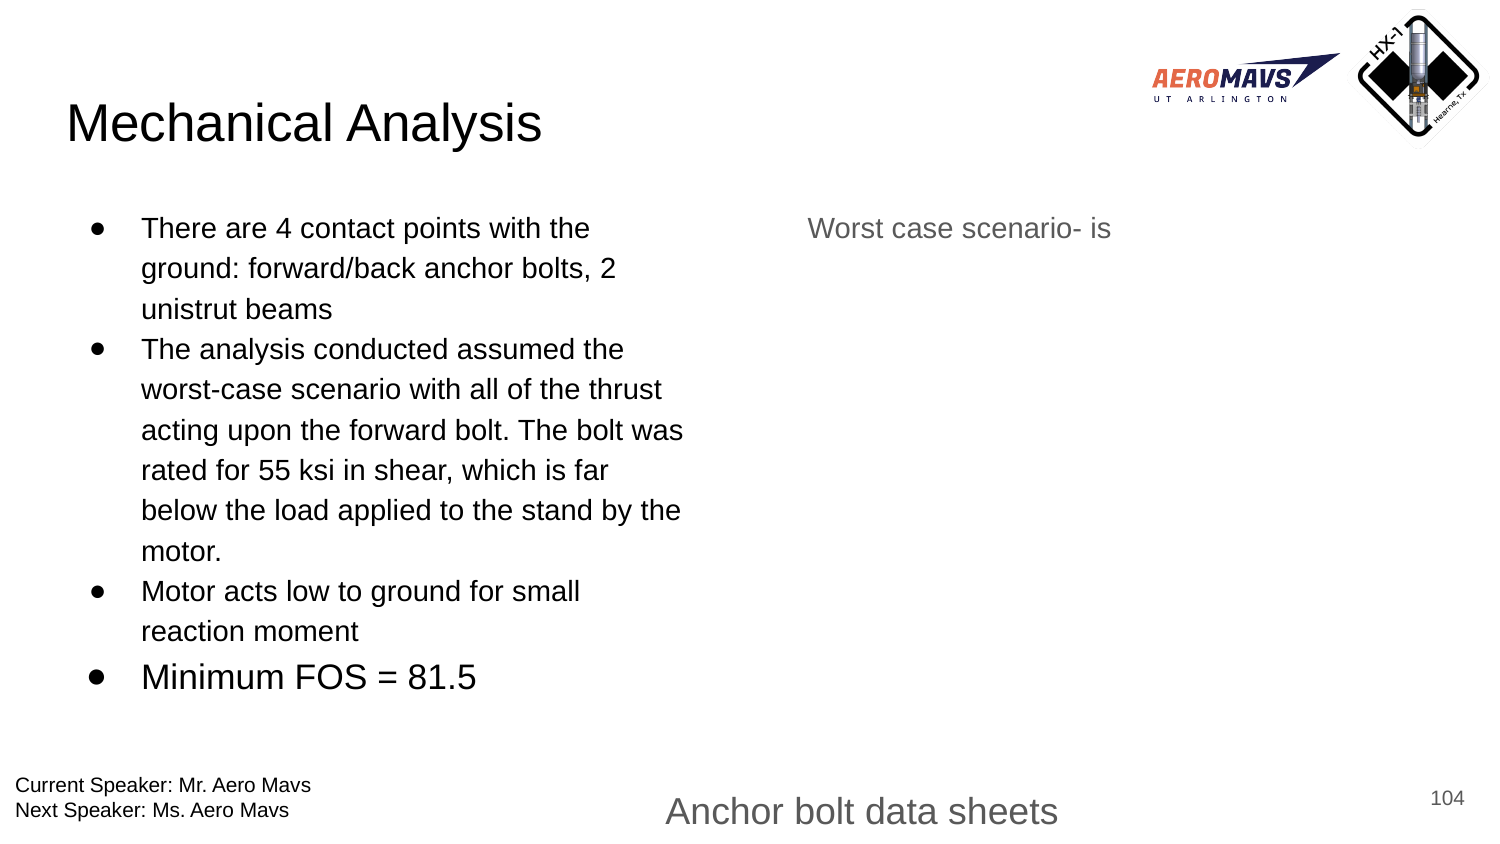

# Mechanical Analysis
There are 4 contact points with the ground: forward/back anchor bolts, 2 unistrut beams
The analysis conducted assumed the worst-case scenario with all of the thrust acting upon the forward bolt. The bolt was rated for 55 ksi in shear, which is far below the load applied to the stand by the motor.
Motor acts low to ground for small reaction moment
Minimum FOS = 81.5
Worst case scenario- is
Current Speaker: Mr. Aero Mavs
Next Speaker: Ms. Aero Mavs
104
Anchor bolt data sheets